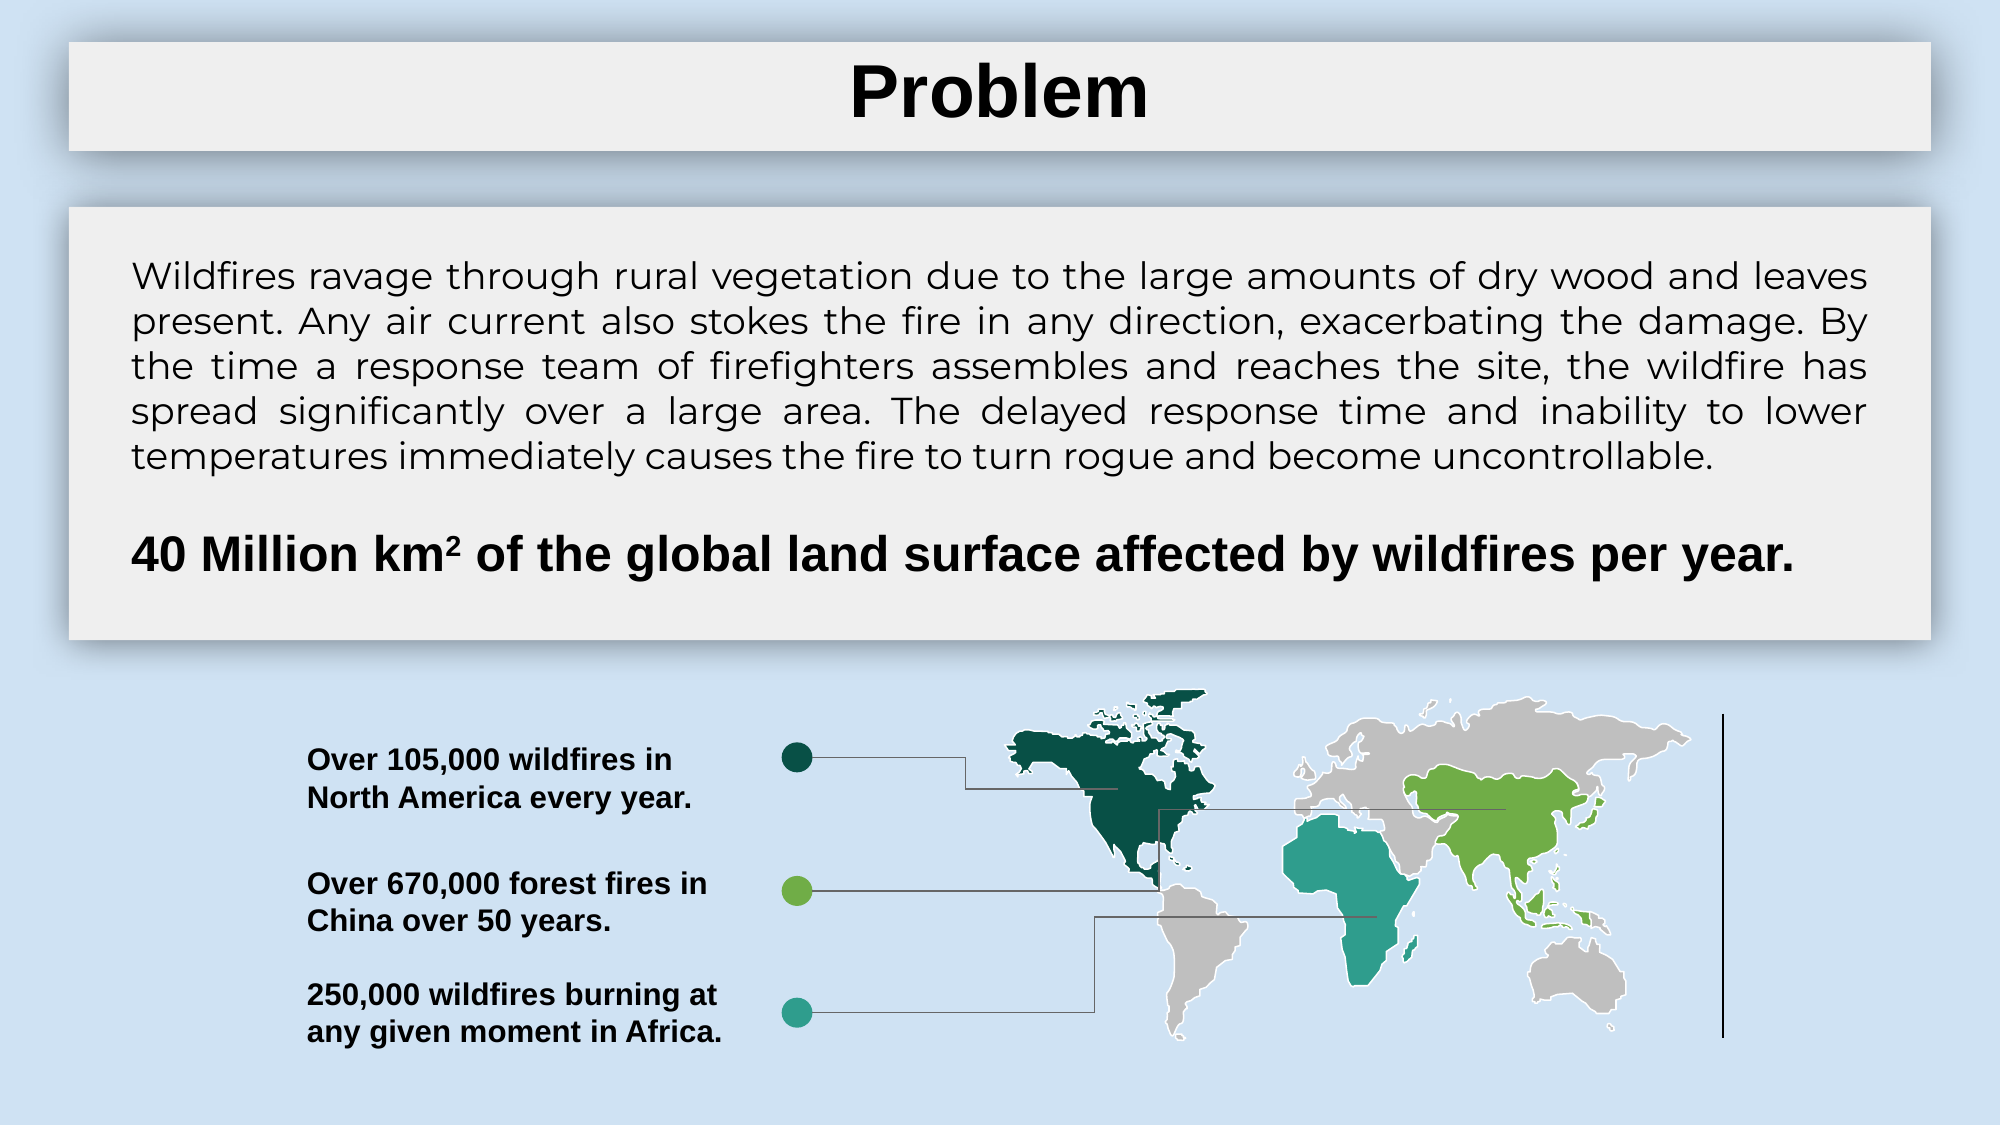

Problem

Wildfires ravage through rural vegetation due to the large amounts of dry wood and leaves present. Any air current also stokes the fire in any direction, exacerbating the damage. By the time a response team of firefighters assembles and reaches the site, the wildfire has spread significantly over a large area. The delayed response time and inability to lower temperatures immediately causes the fire to turn rogue and become uncontrollable.
40 Million km2 of the global land surface affected by wildfires per year.

Over 105,000 wildfires in North America every year.

Over 670,000 forest fires in China over 50 years.

250,000 wildfires burning at any given moment in Africa.